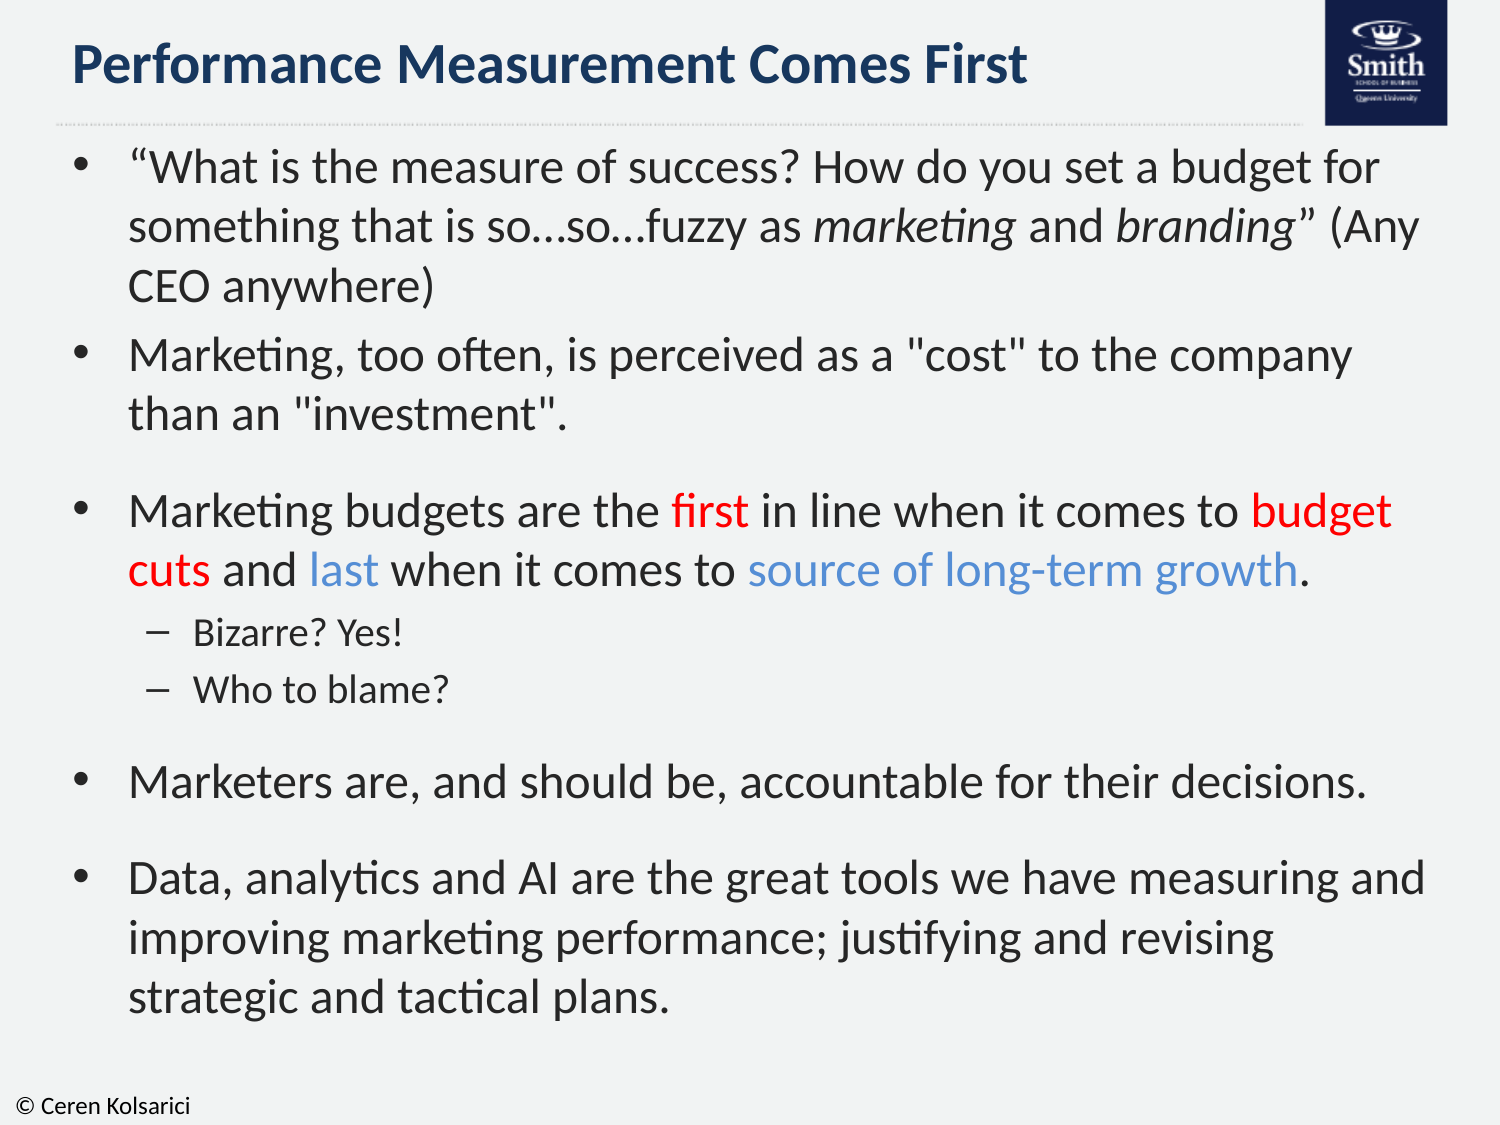

# Performance Measurement Comes First
“What is the measure of success? How do you set a budget for something that is so…so…fuzzy as marketing and branding” (Any CEO anywhere)
Marketing, too often, is perceived as a "cost" to the company than an "investment".
Marketing budgets are the first in line when it comes to budget cuts and last when it comes to source of long-term growth.
Bizarre? Yes!
Who to blame?
Marketers are, and should be, accountable for their decisions.
Data, analytics and AI are the great tools we have measuring and improving marketing performance; justifying and revising strategic and tactical plans.

© Ceren Kolsarici